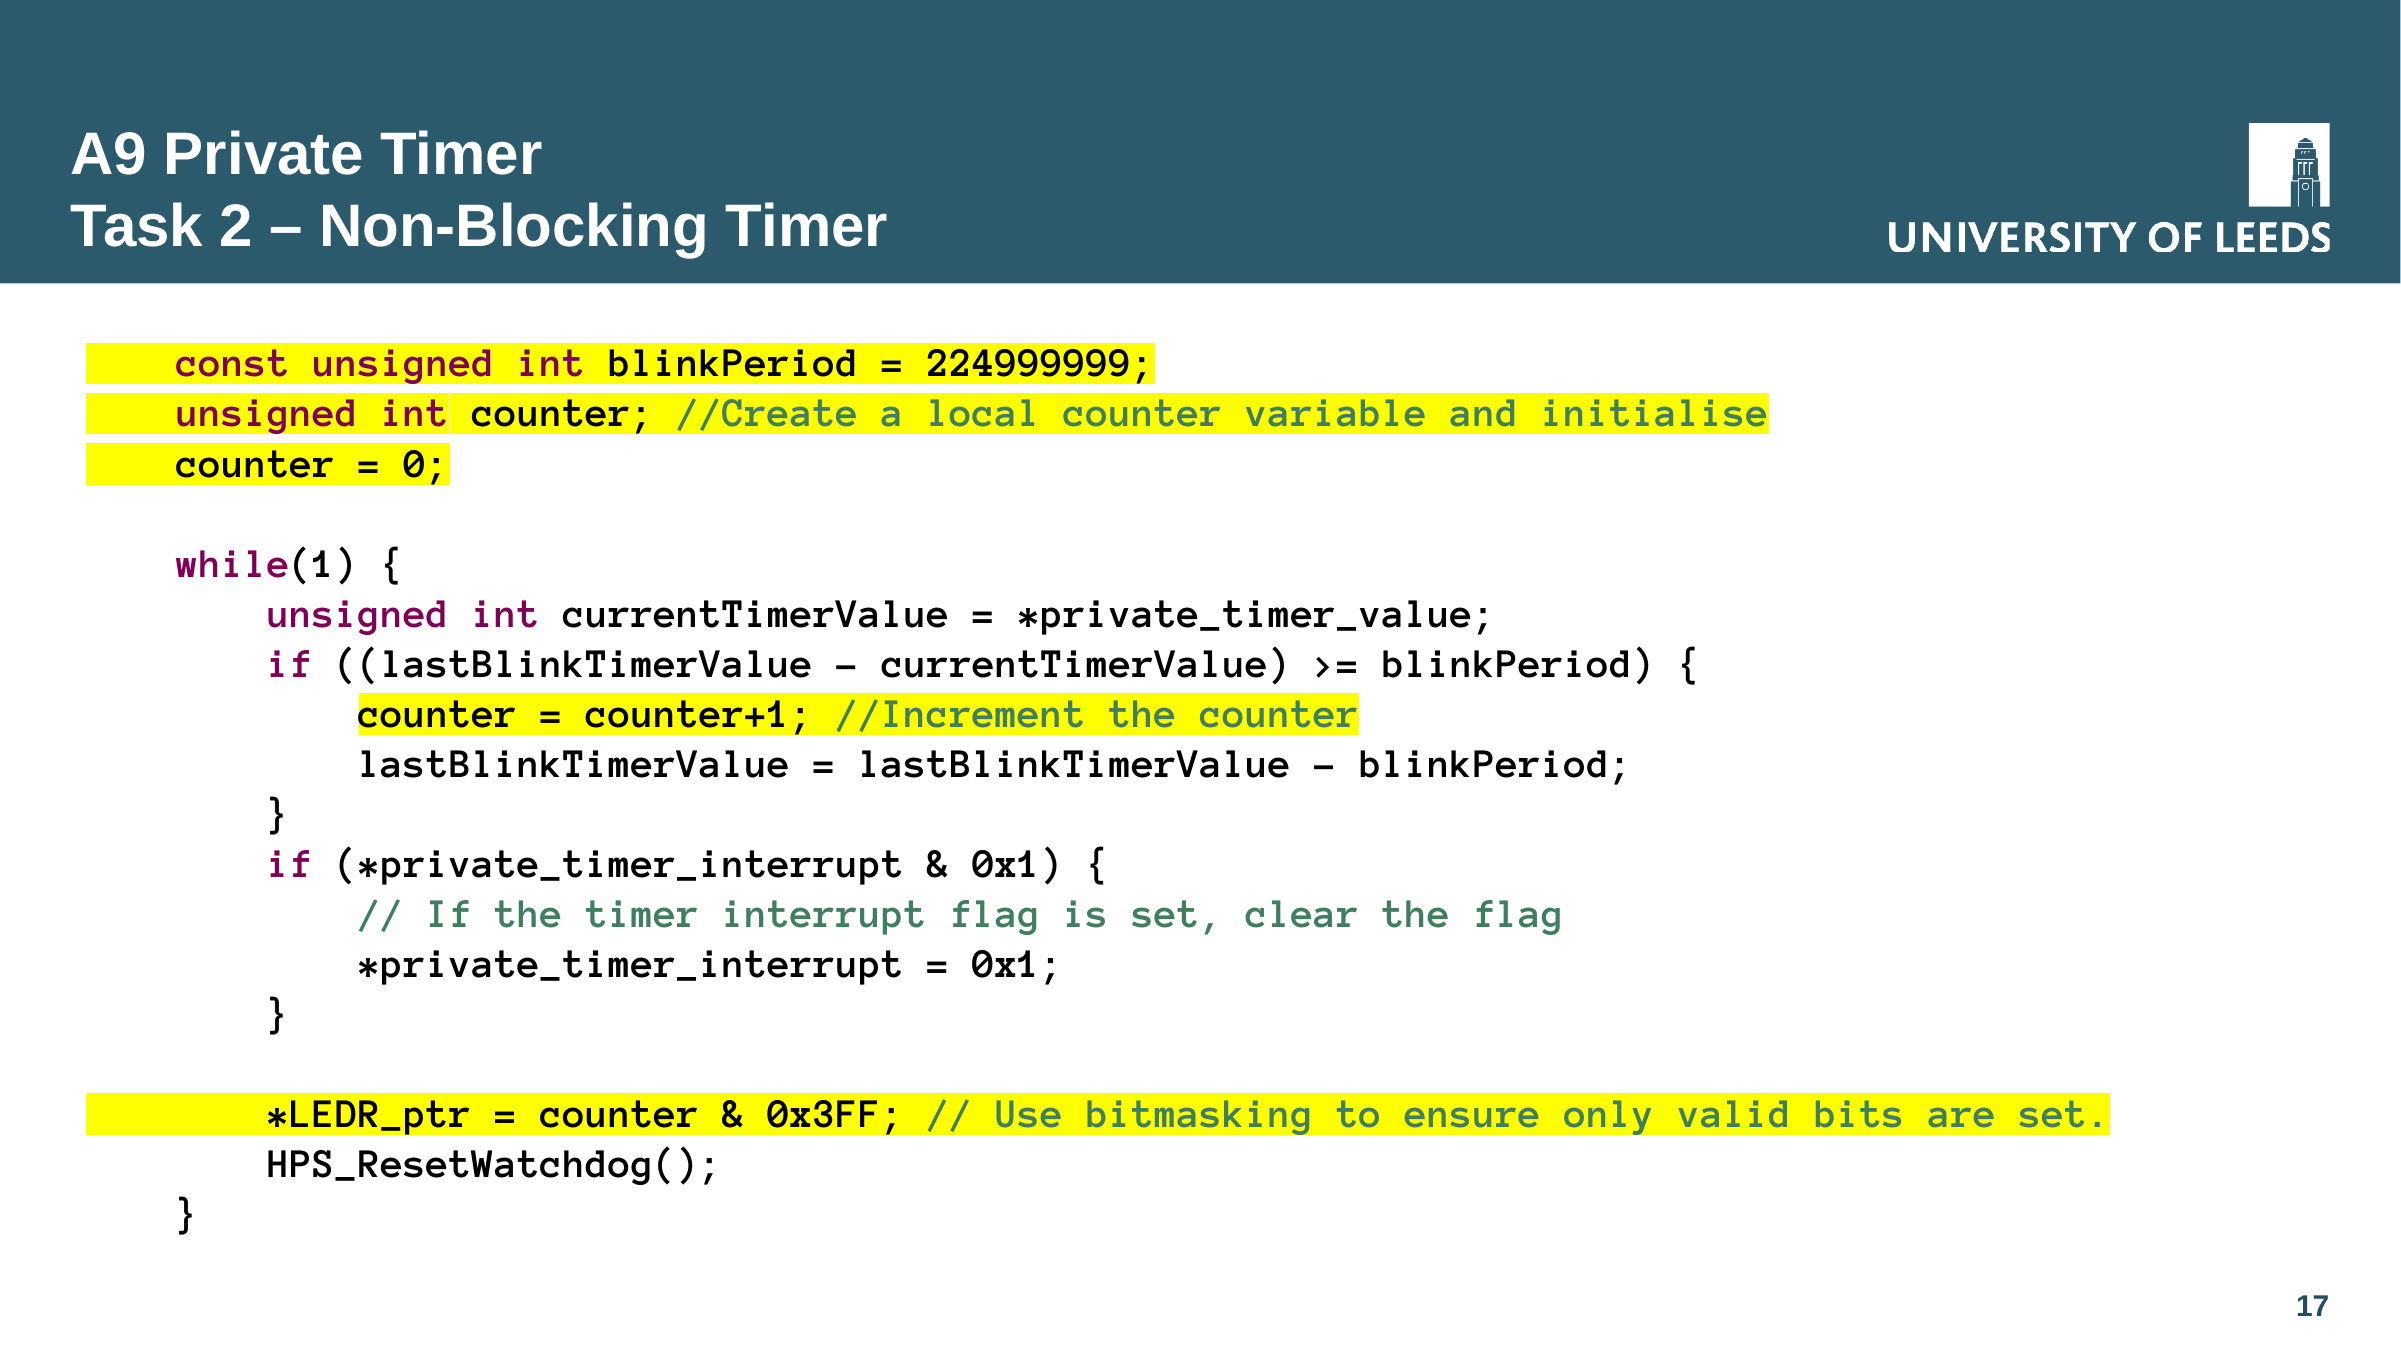

# A9 Private Timer Task 2 – Non-Blocking Timer
    const unsigned int blinkPeriod = 224999999;
    unsigned int counter; //Create a local counter variable and initialise
    counter = 0;

    while(1) {
        unsigned int currentTimerValue = *private_timer_value;
        if ((lastBlinkTimerValue - currentTimerValue) >= blinkPeriod) {
            counter = counter+1; //Increment the counter
            lastBlinkTimerValue = lastBlinkTimerValue - blinkPeriod;
        }
        if (*private_timer_interrupt & 0x1) {
            // If the timer interrupt flag is set, clear the flag
            *private_timer_interrupt = 0x1;
        }

        *LEDR_ptr = counter & 0x3FF; // Use bitmasking to ensure only valid bits are set.
        HPS_ResetWatchdog();
    }